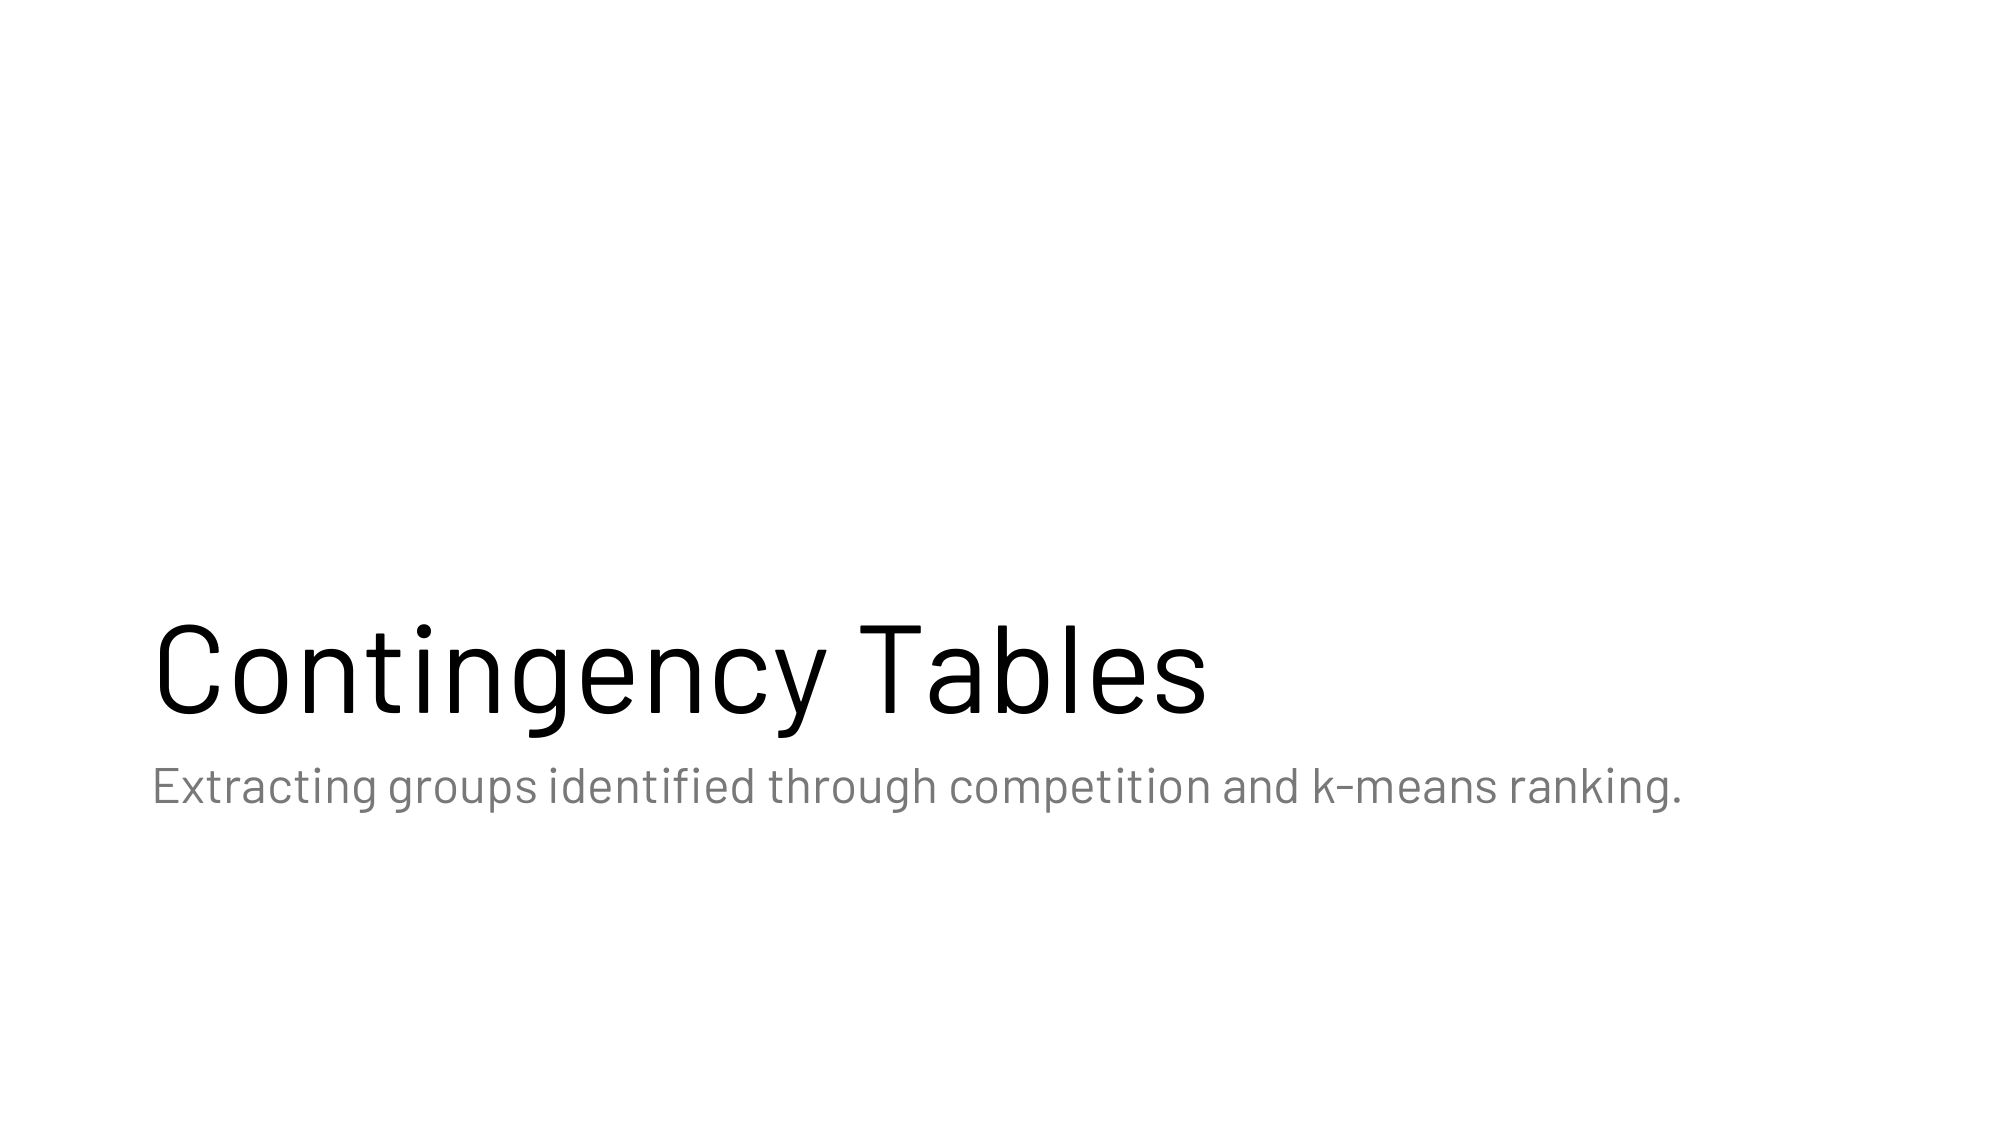

# Contingency Tables
Extracting groups identified through competition and k-means ranking.